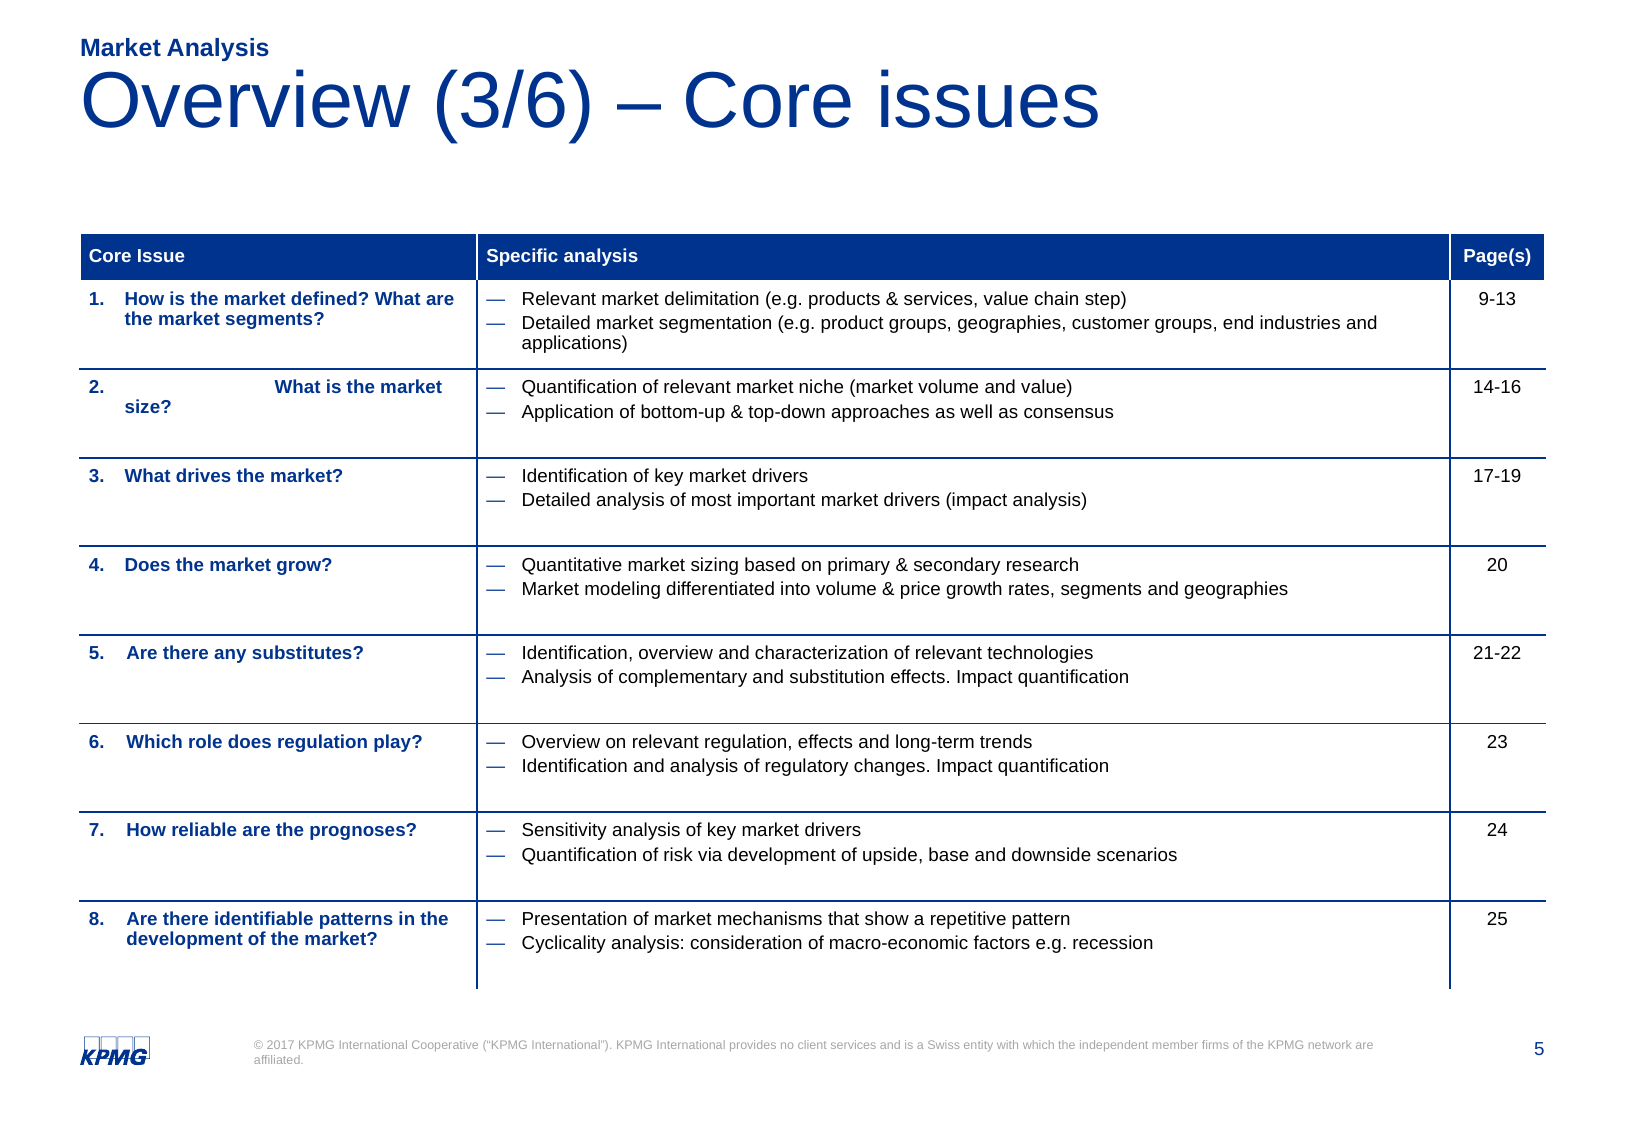

Market Analysis
# Overview (3/6) – Core issues
| Core Issue | Specific analysis | Page(s) |
| --- | --- | --- |
| How is the market defined? What are the market segments? | Relevant market delimitation (e.g. products & services, value chain step) Detailed market segmentation (e.g. product groups, geographies, customer groups, end industries and applications) | 9-13 |
| 2. What is the market size? | Quantification of relevant market niche (market volume and value) Application of bottom-up & top-down approaches as well as consensus | 14-16 |
| What drives the market? | Identification of key market drivers Detailed analysis of most important market drivers (impact analysis) | 17-19 |
| 4. Does the market grow? | Quantitative market sizing based on primary & secondary research Market modeling differentiated into volume & price growth rates, segments and geographies | 20 |
| Are there any substitutes? | Identification, overview and characterization of relevant technologies Analysis of complementary and substitution effects. Impact quantification | 21-22 |
| Which role does regulation play? | Overview on relevant regulation, effects and long-term trends Identification and analysis of regulatory changes. Impact quantification | 23 |
| How reliable are the prognoses? | Sensitivity analysis of key market drivers Quantification of risk via development of upside, base and downside scenarios | 24 |
| Are there identifiable patterns in the development of the market? | Presentation of market mechanisms that show a repetitive pattern Cyclicality analysis: consideration of macro-economic factors e.g. recession | 25 |